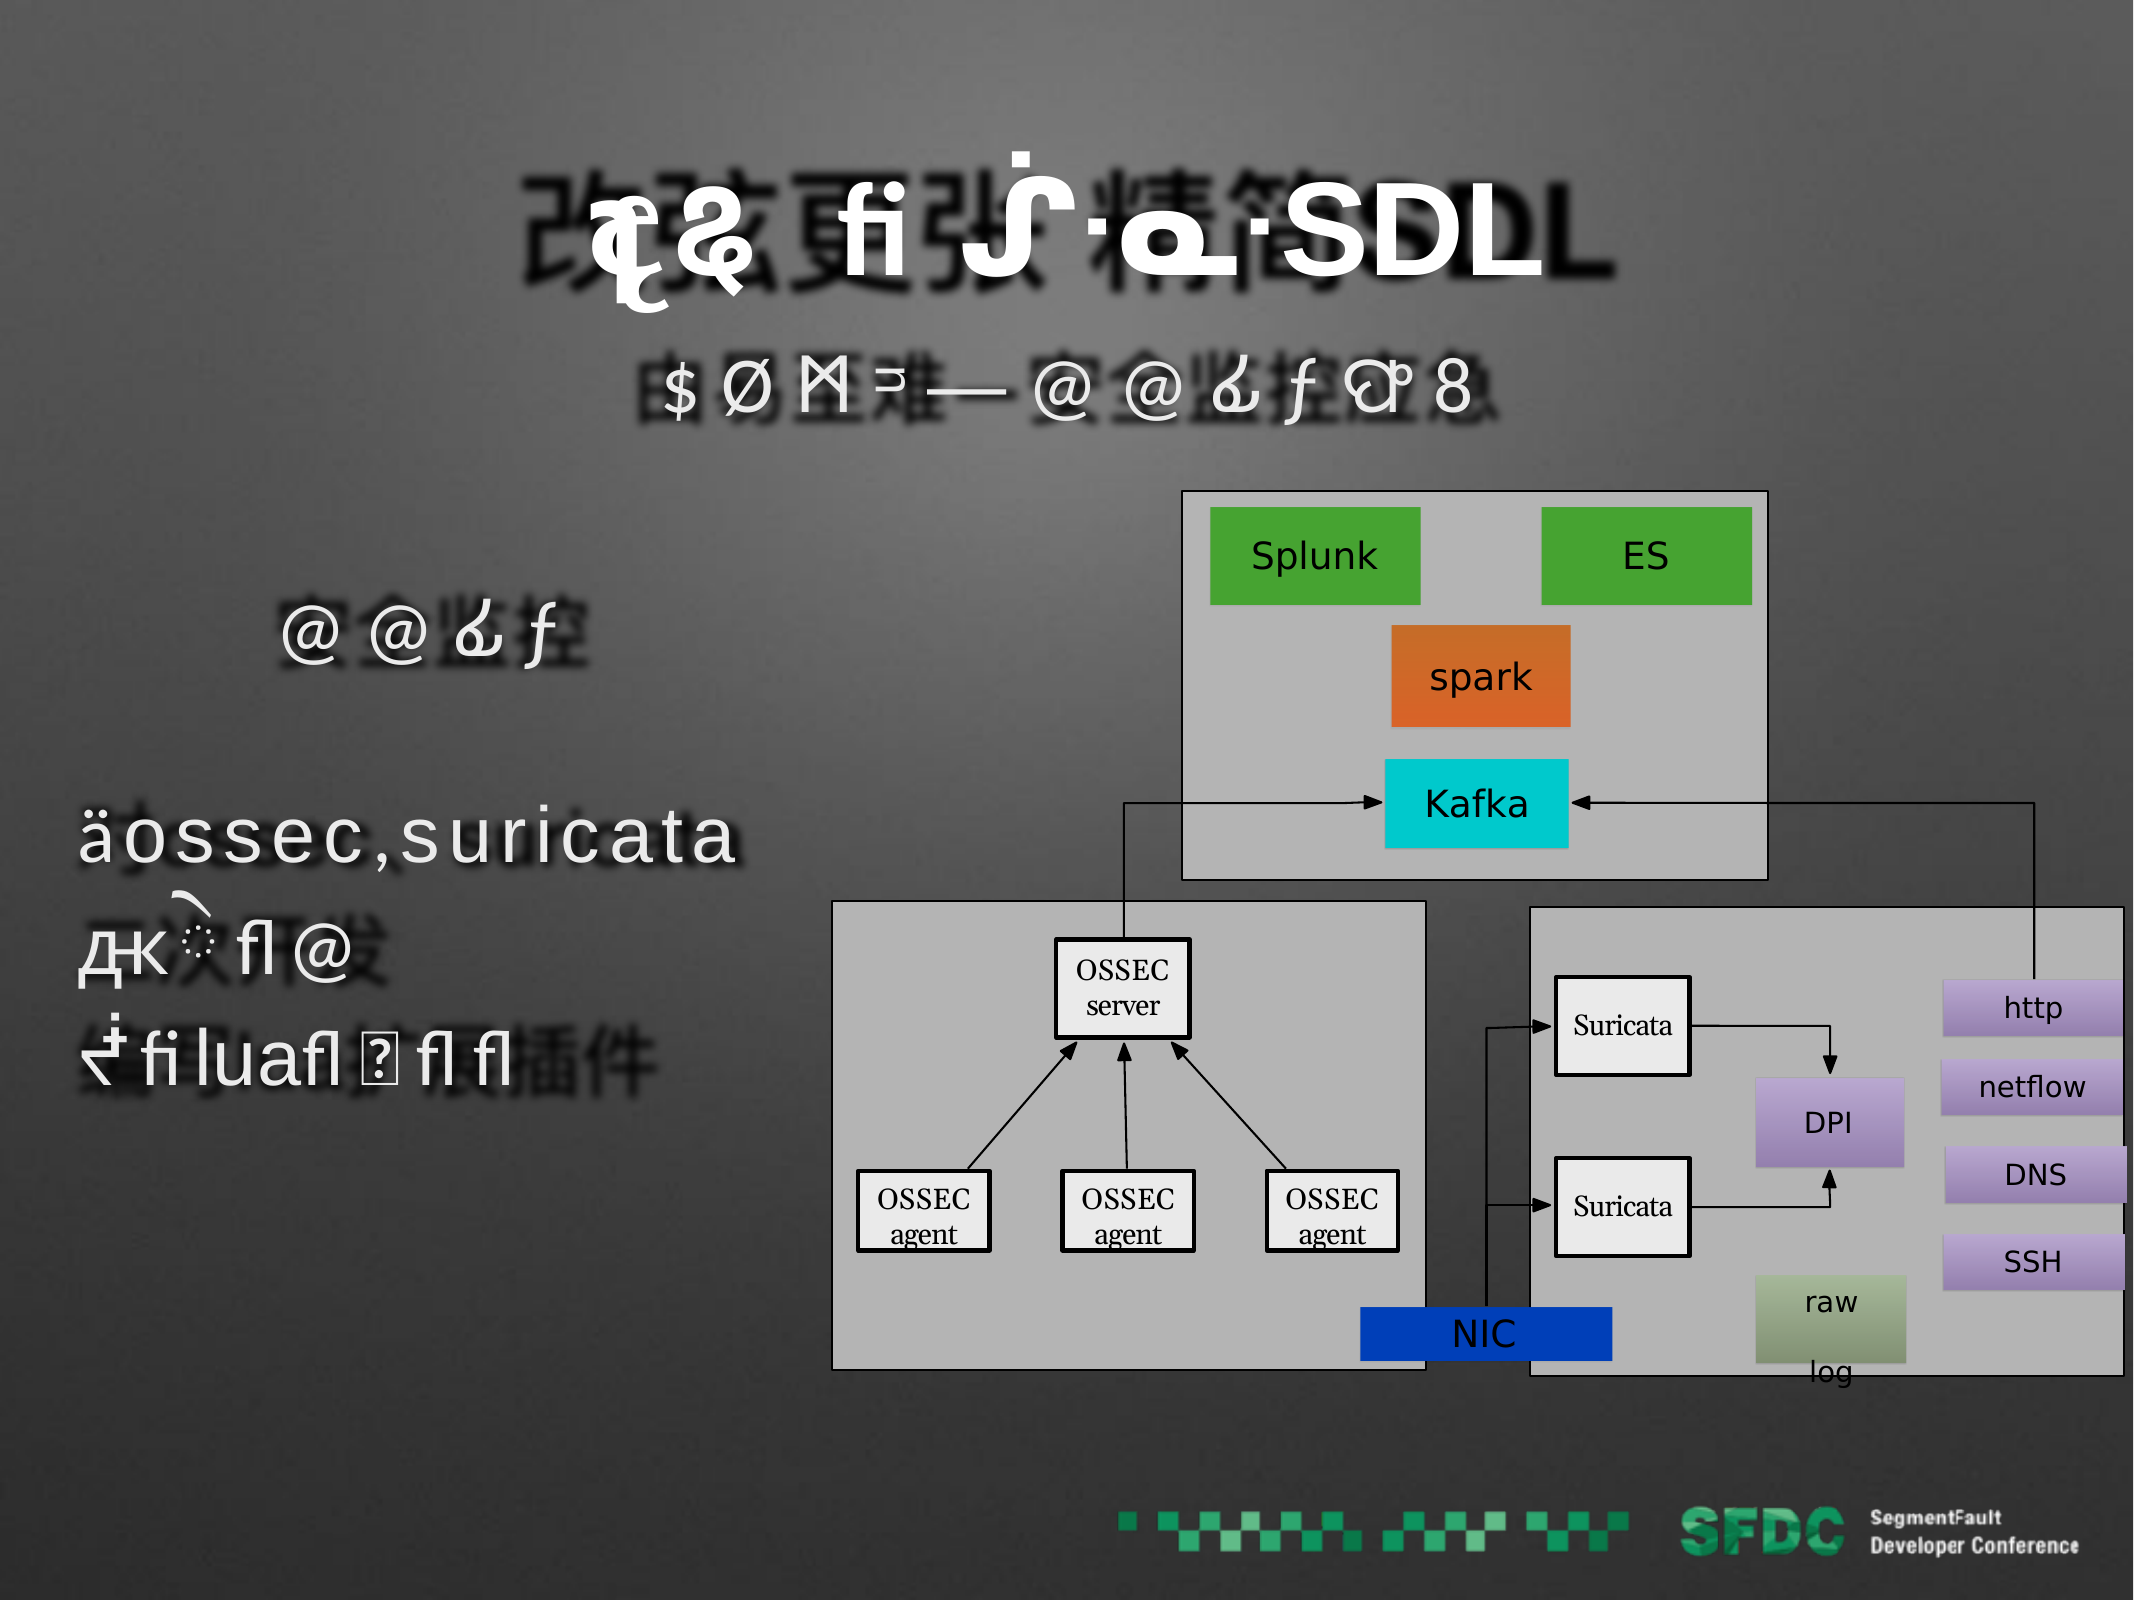

# දୡๅfi ᔜᓌSDL
$Øᛗᵙ—@@ፊƒଫ8

Splunk
ES
@@ፊƒ

spark

Kafka
äossec,suricata
ԫེfl@  ᖫfiluafl઀flfl

OSSEC
server

http
Suricata

netflow

DPI

DNS

OSSEC
agent
OSSEC
agent
OSSEC
agent

Suricata

SSH

raw  log

NIC